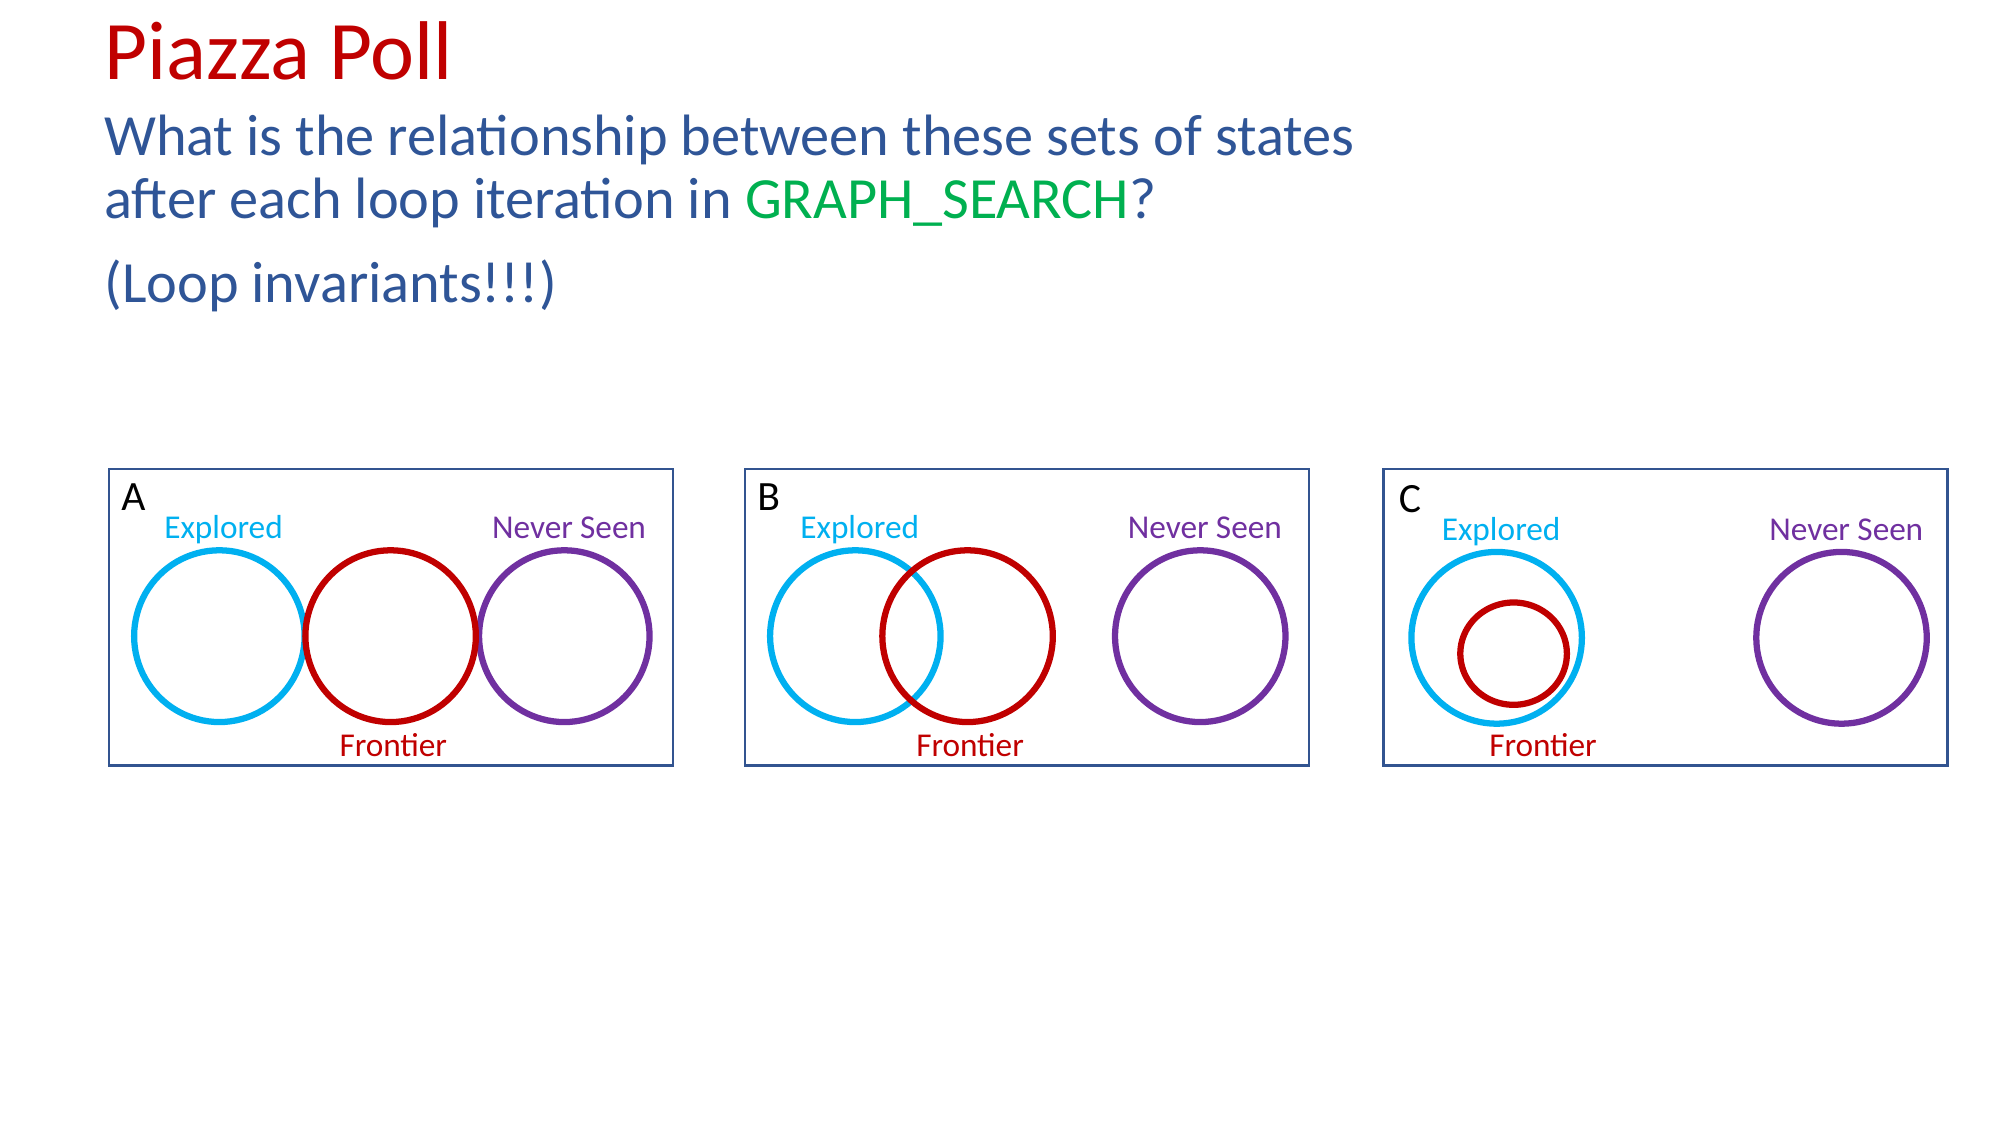

# Piazza Poll
What is the relationship between these sets of states after each loop iteration in GRAPH_SEARCH?
(Loop invariants!!!)
A

Explored
Never Seen

Frontier
B

Explored
Never Seen

Frontier
C

Explored
Never Seen

Frontier